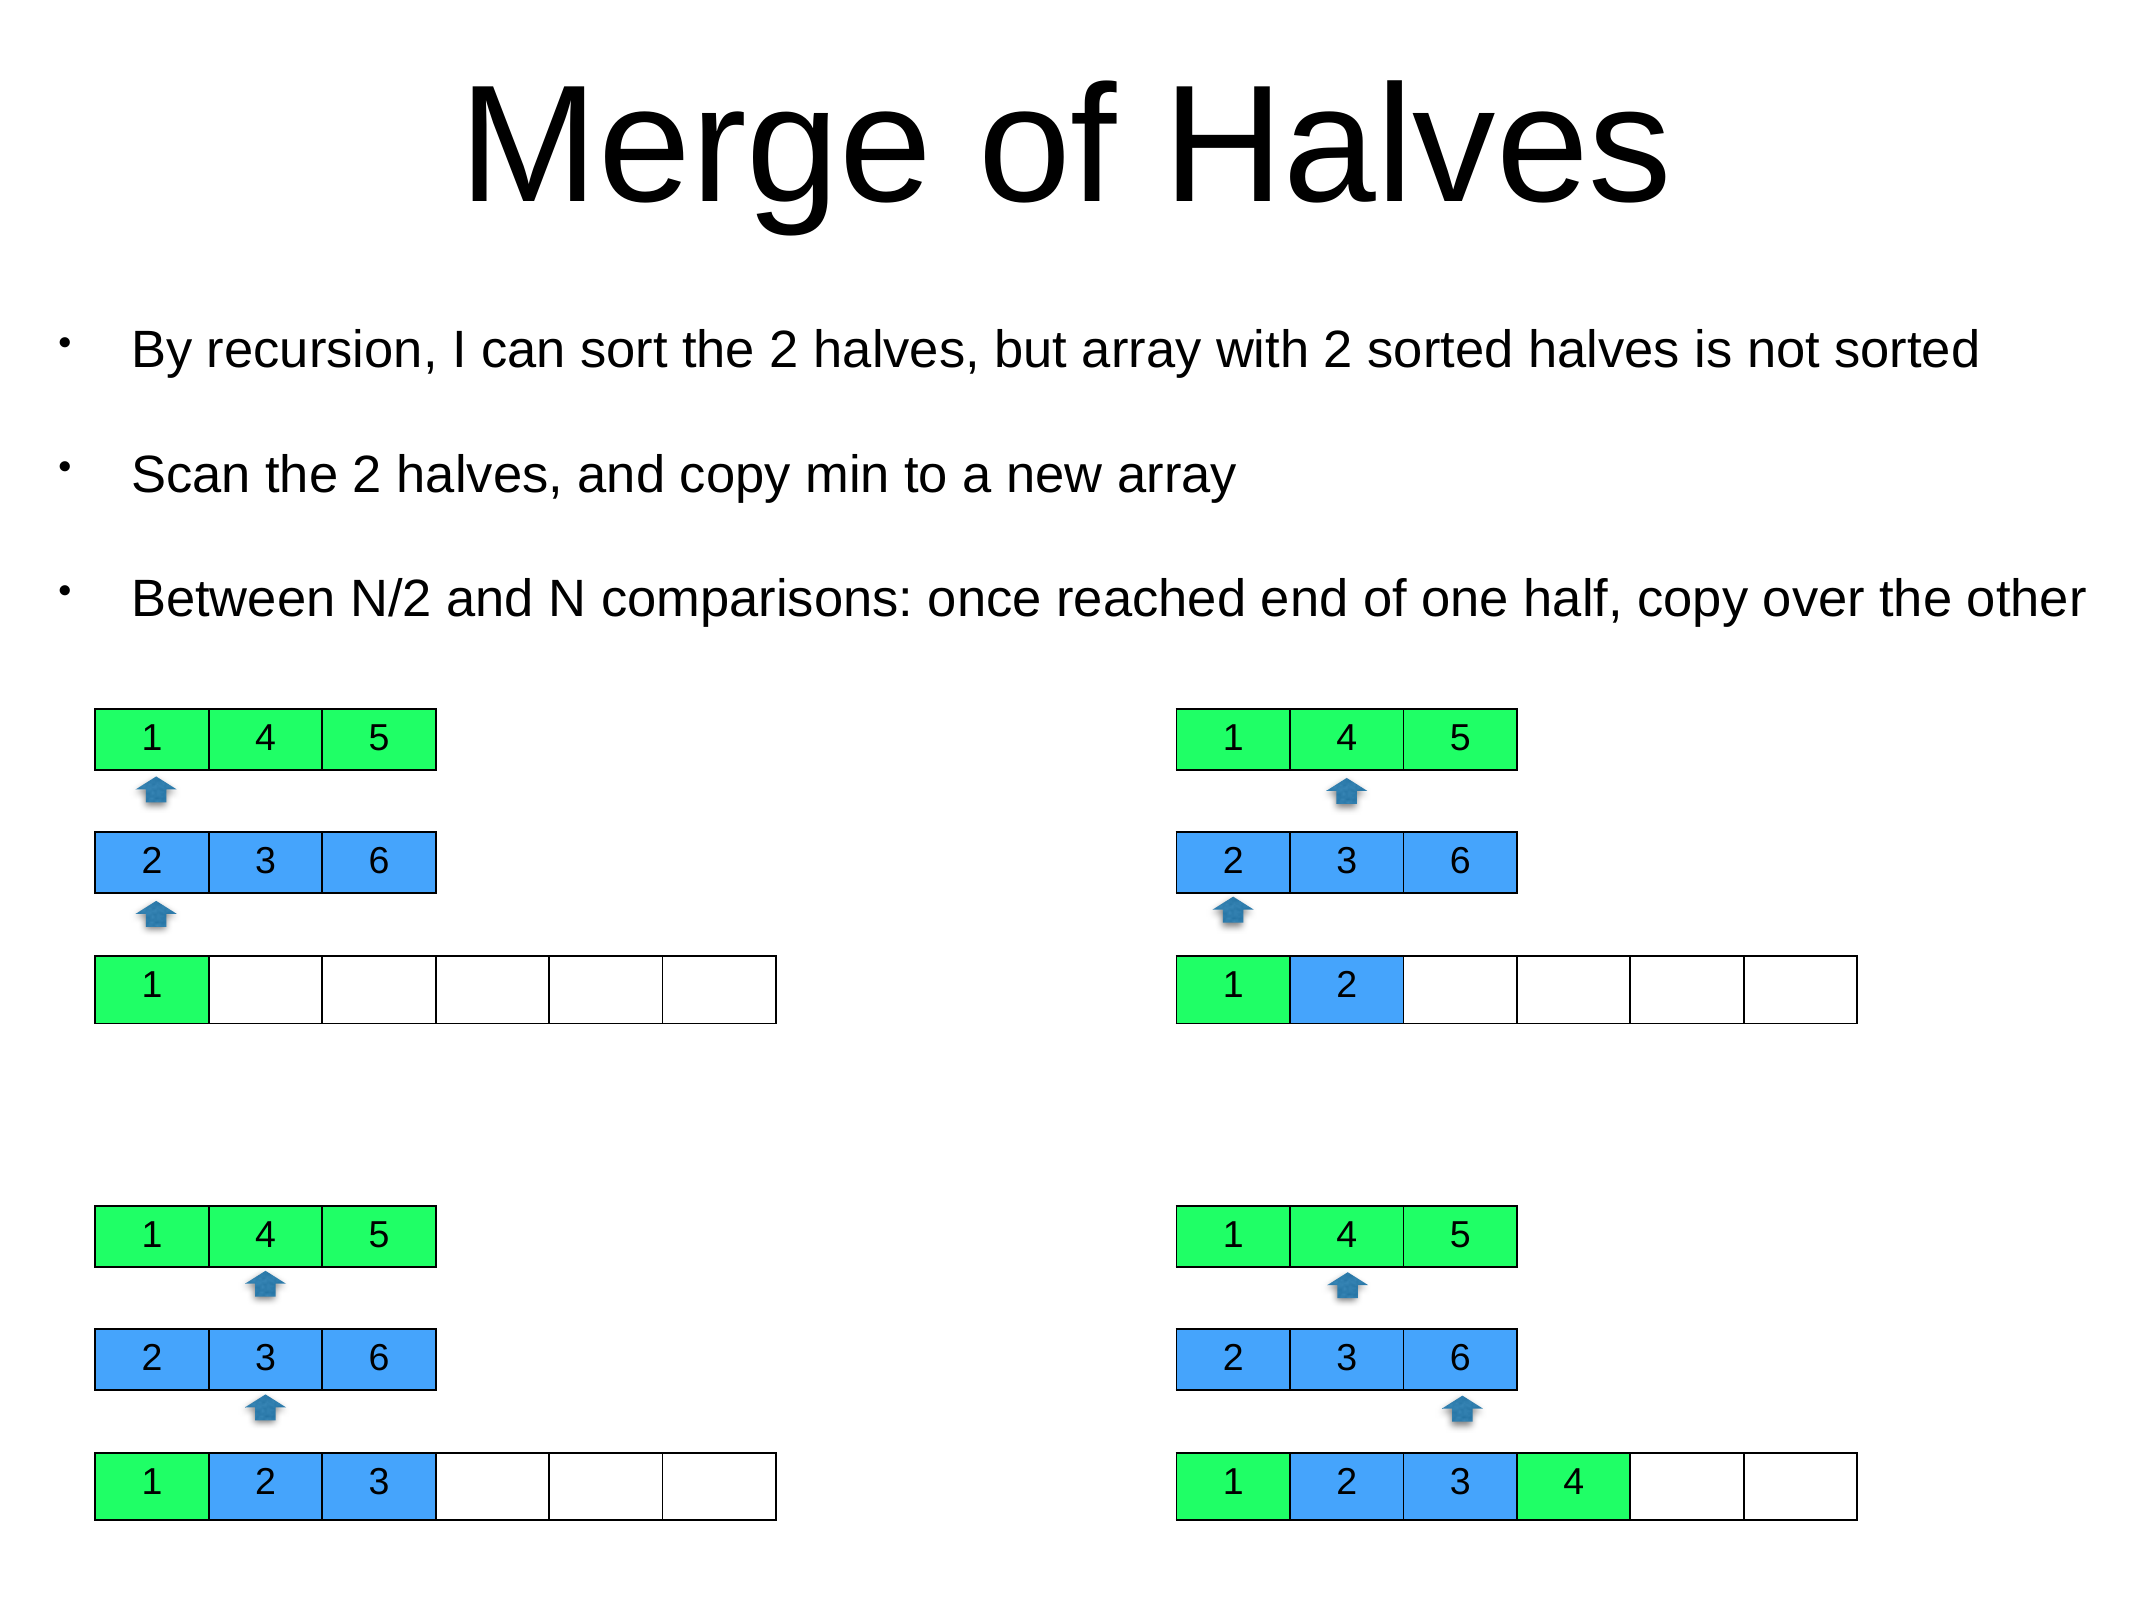

# Merge of Halves
By recursion, I can sort the 2 halves, but array with 2 sorted halves is not sorted
Scan the 2 halves, and copy min to a new array
Between N/2 and N comparisons: once reached end of one half, copy over the other
| 1 | 4 | 5 |
| --- | --- | --- |
| 1 | 4 | 5 |
| --- | --- | --- |

| 2 | 3 | 6 |
| --- | --- | --- |
| 2 | 3 | 6 |
| --- | --- | --- |

| 1 |  |  |  |  |  |
| --- | --- | --- | --- | --- | --- |
| 1 | 2 |  |  |  |  |
| --- | --- | --- | --- | --- | --- |
| 1 | 4 | 5 |
| --- | --- | --- |
| 1 | 4 | 5 |
| --- | --- | --- |

| 2 | 3 | 6 |
| --- | --- | --- |
| 2 | 3 | 6 |
| --- | --- | --- |

| 1 | 2 | 3 |  |  |  |
| --- | --- | --- | --- | --- | --- |
| 1 | 2 | 3 | 4 |  |  |
| --- | --- | --- | --- | --- | --- |